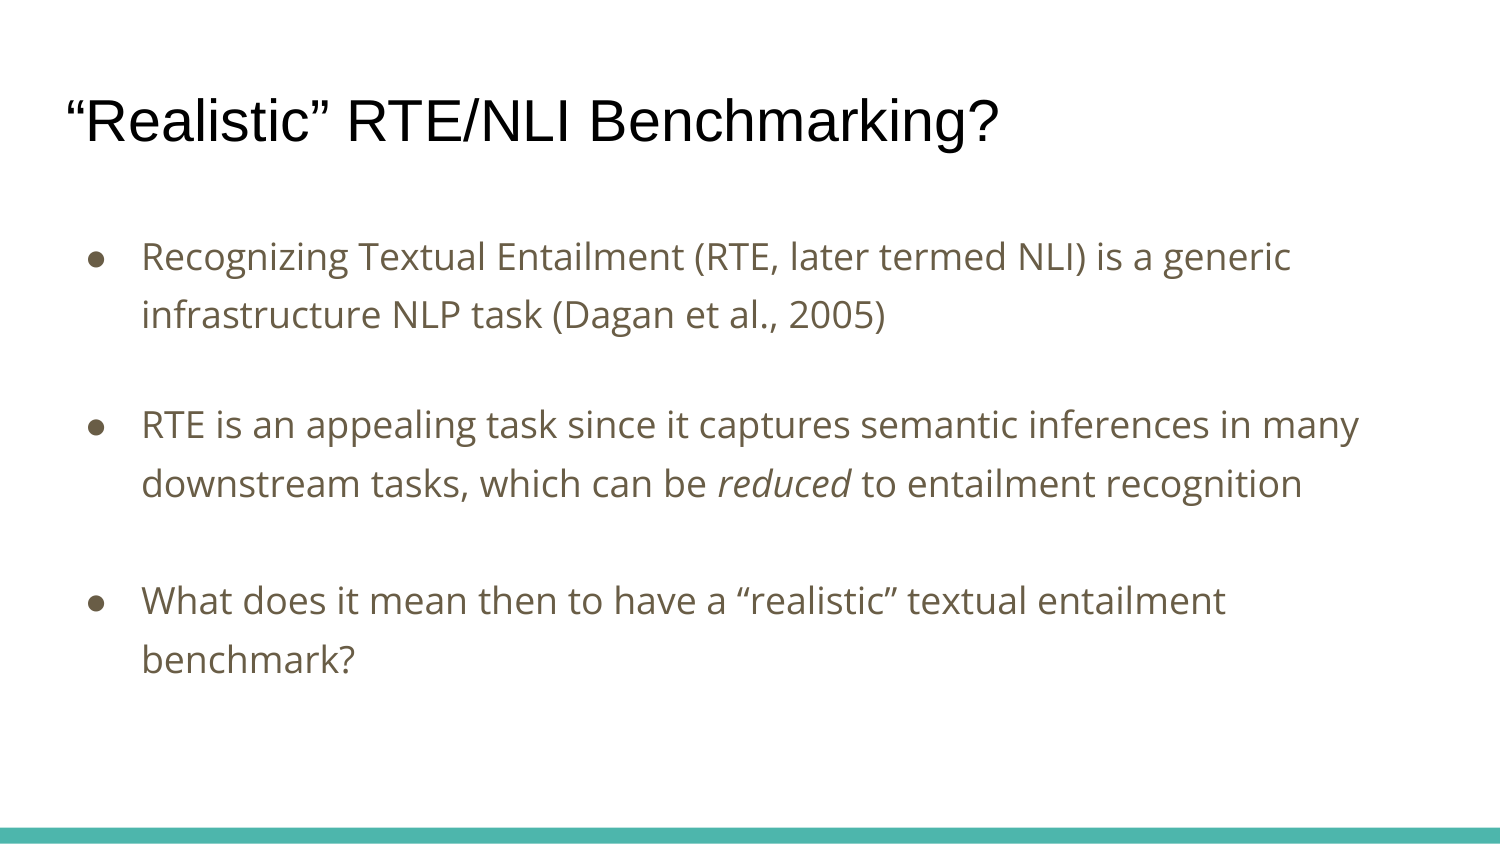

# “Realistic” RTE/NLI Benchmarking?
Recognizing Textual Entailment (RTE, later termed NLI) is a generic infrastructure NLP task (Dagan et al., 2005)
RTE is an appealing task since it captures semantic inferences in many downstream tasks, which can be reduced to entailment recognition
What does it mean then to have a “realistic” textual entailment benchmark?